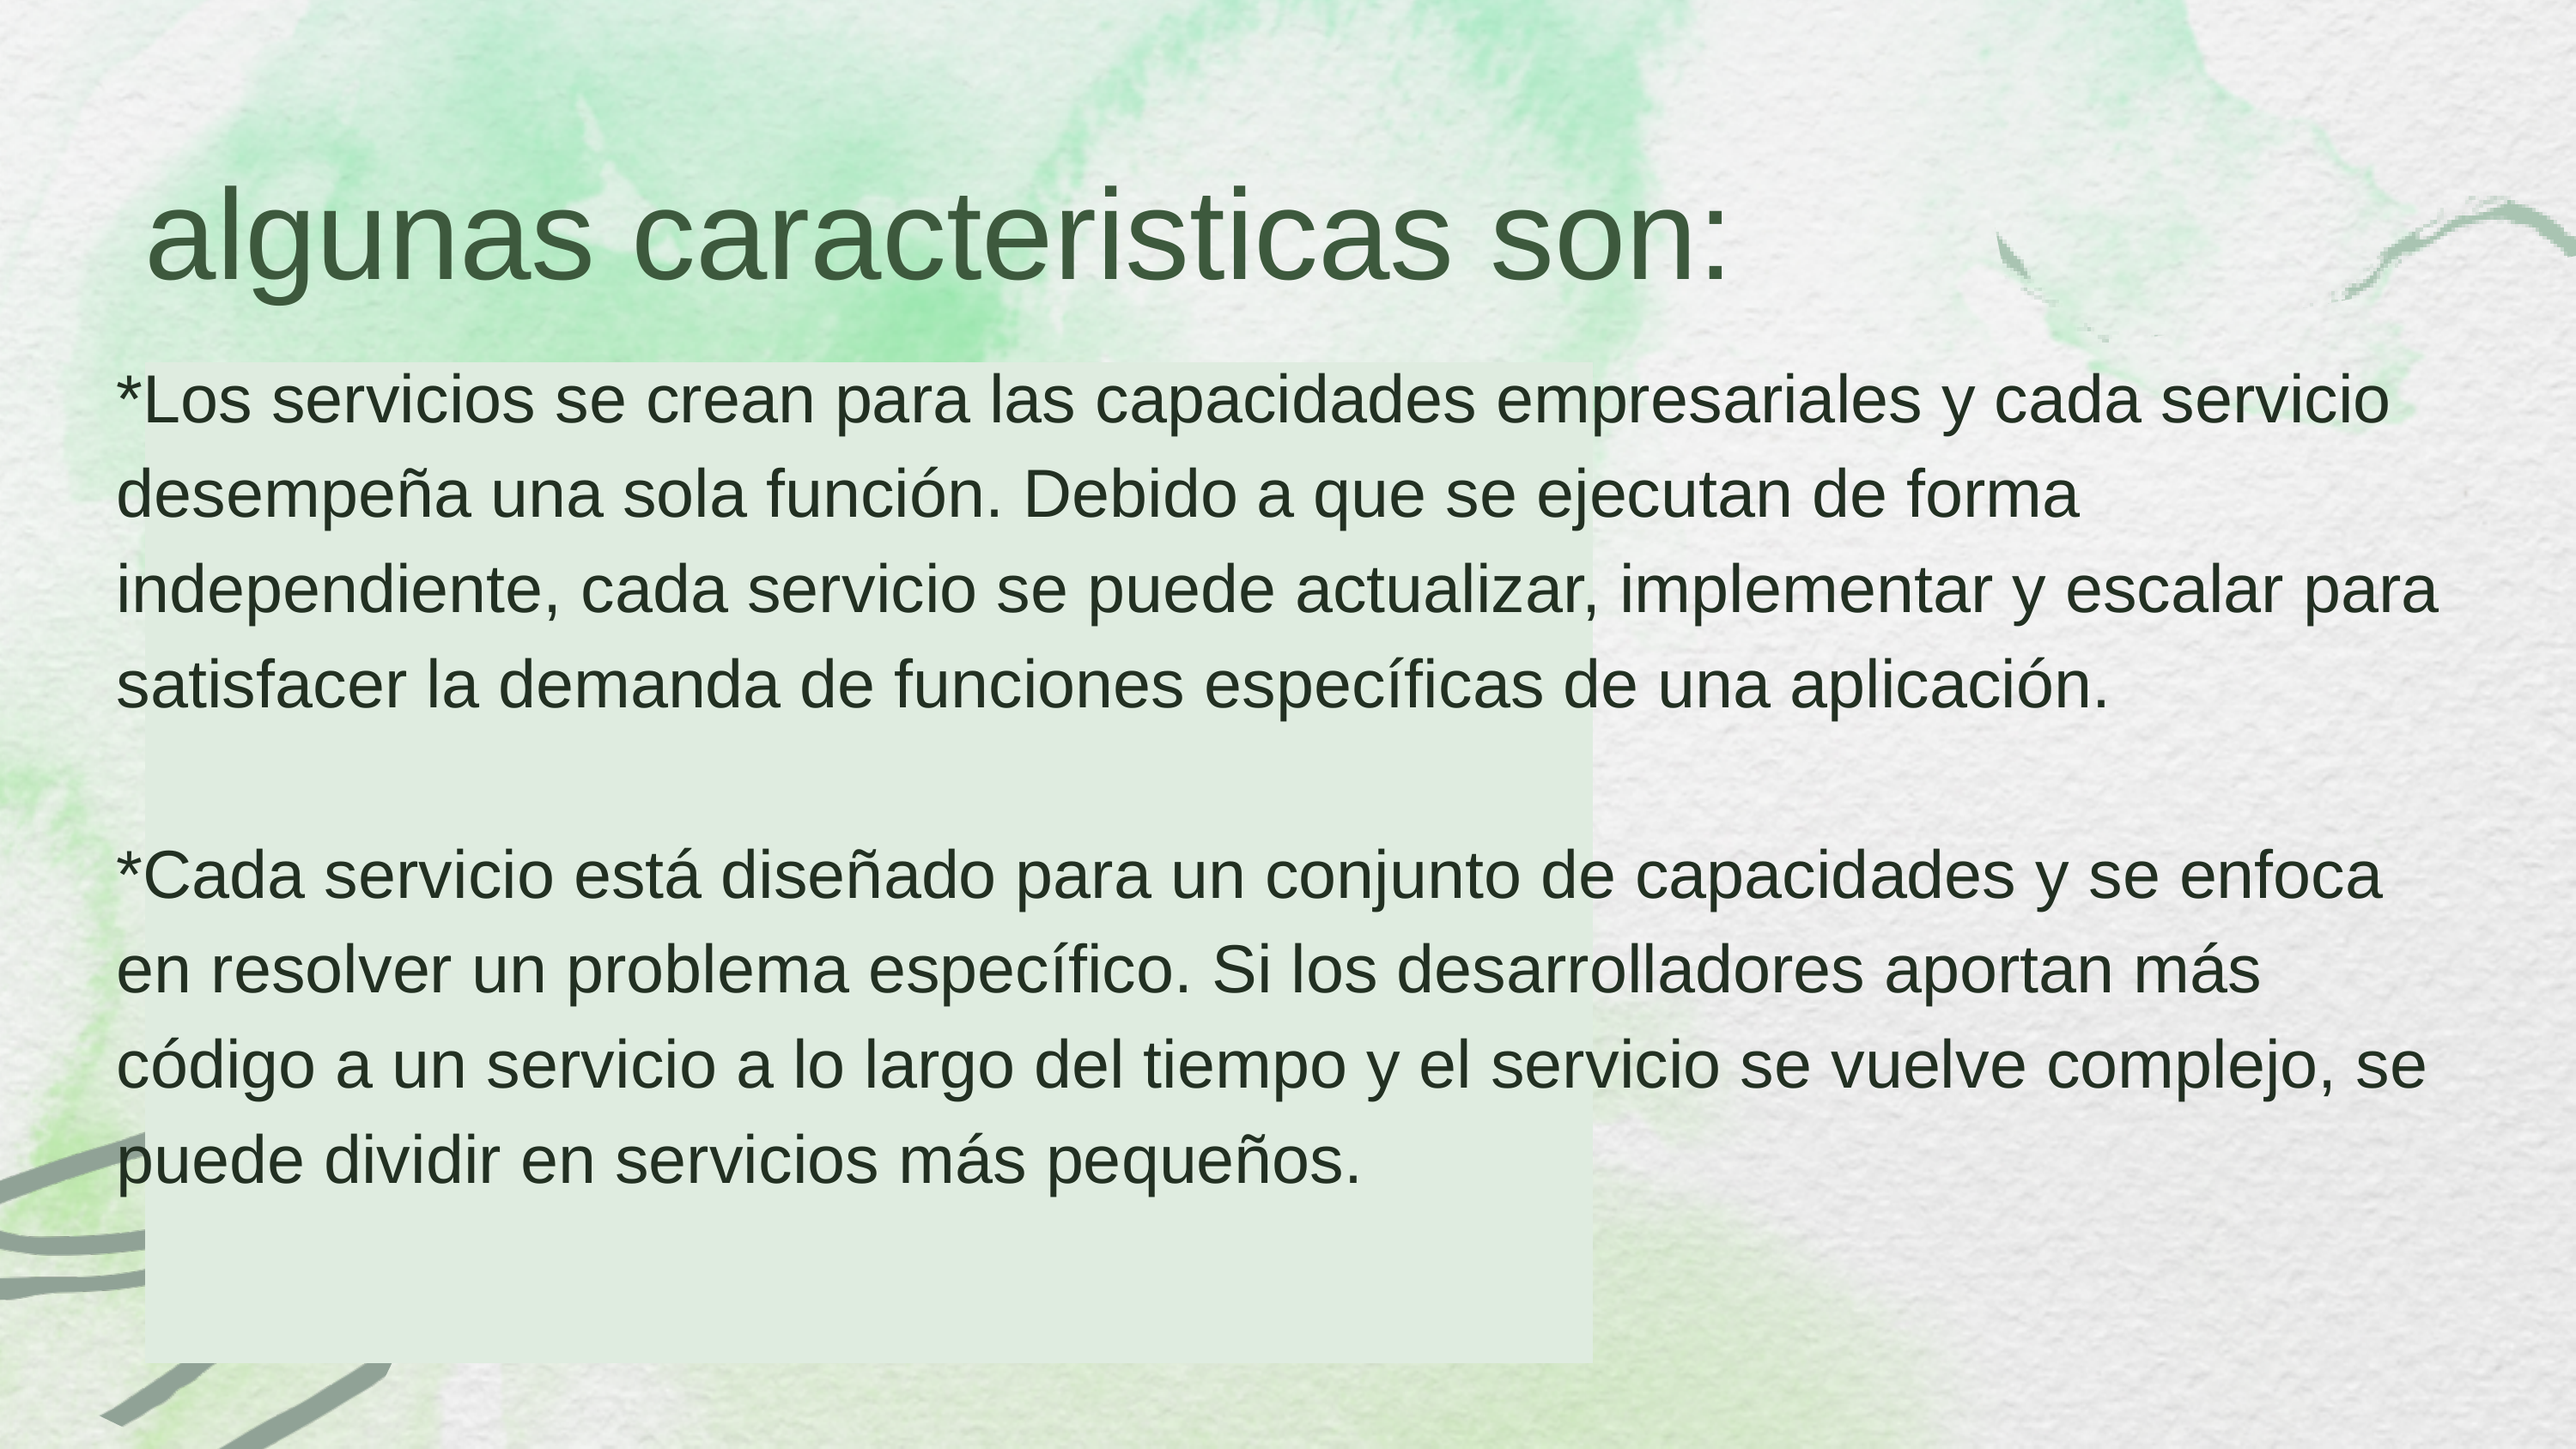

algunas caracteristicas son:
*Los servicios se crean para las capacidades empresariales y cada servicio desempeña una sola función. Debido a que se ejecutan de forma independiente, cada servicio se puede actualizar, implementar y escalar para satisfacer la demanda de funciones específicas de una aplicación.

*Cada servicio está diseñado para un conjunto de capacidades y se enfoca en resolver un problema específico. Si los desarrolladores aportan más código a un servicio a lo largo del tiempo y el servicio se vuelve complejo, se puede dividir en servicios más pequeños.